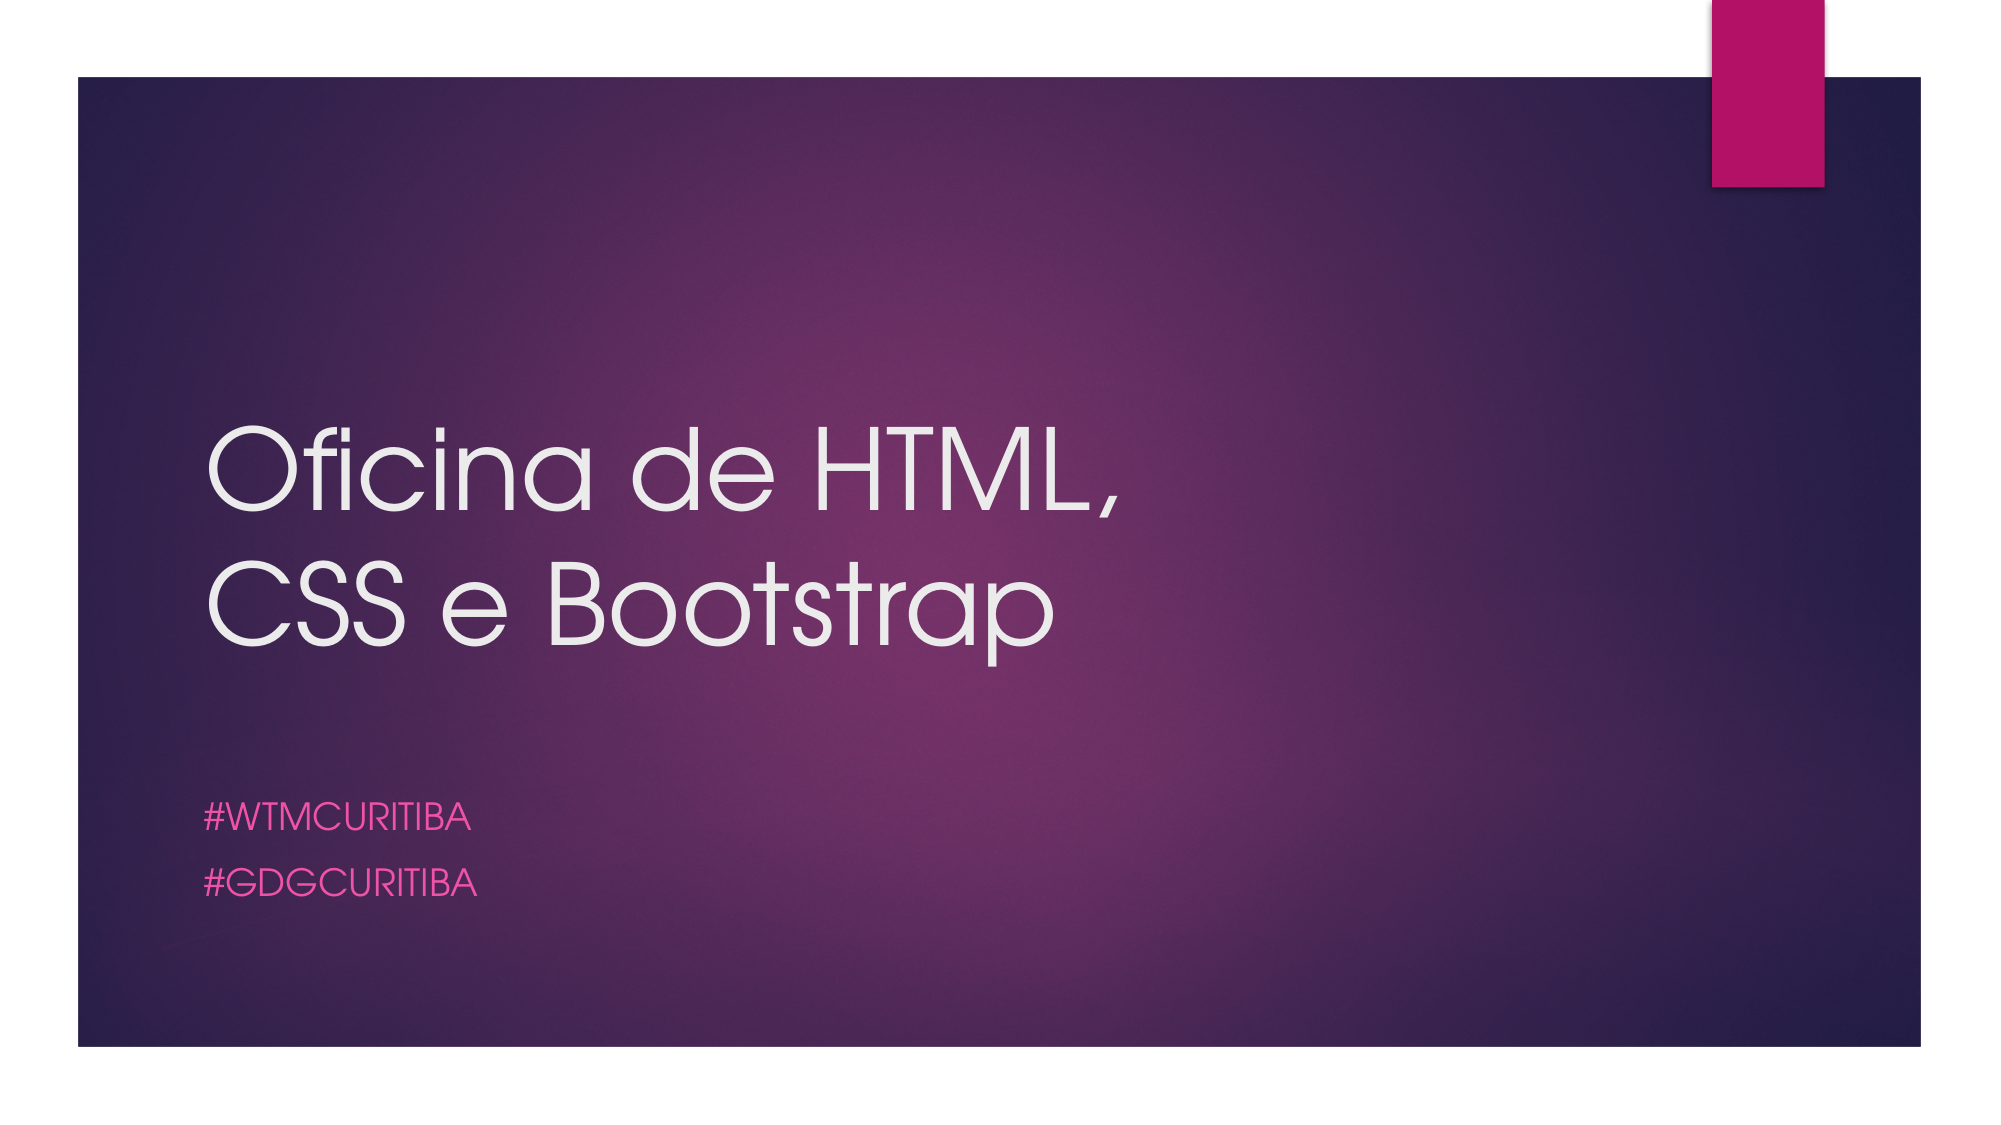

# Oficina de HTML, CSS e Bootstrap
#WTMCuritiba
#GDGCuritiba